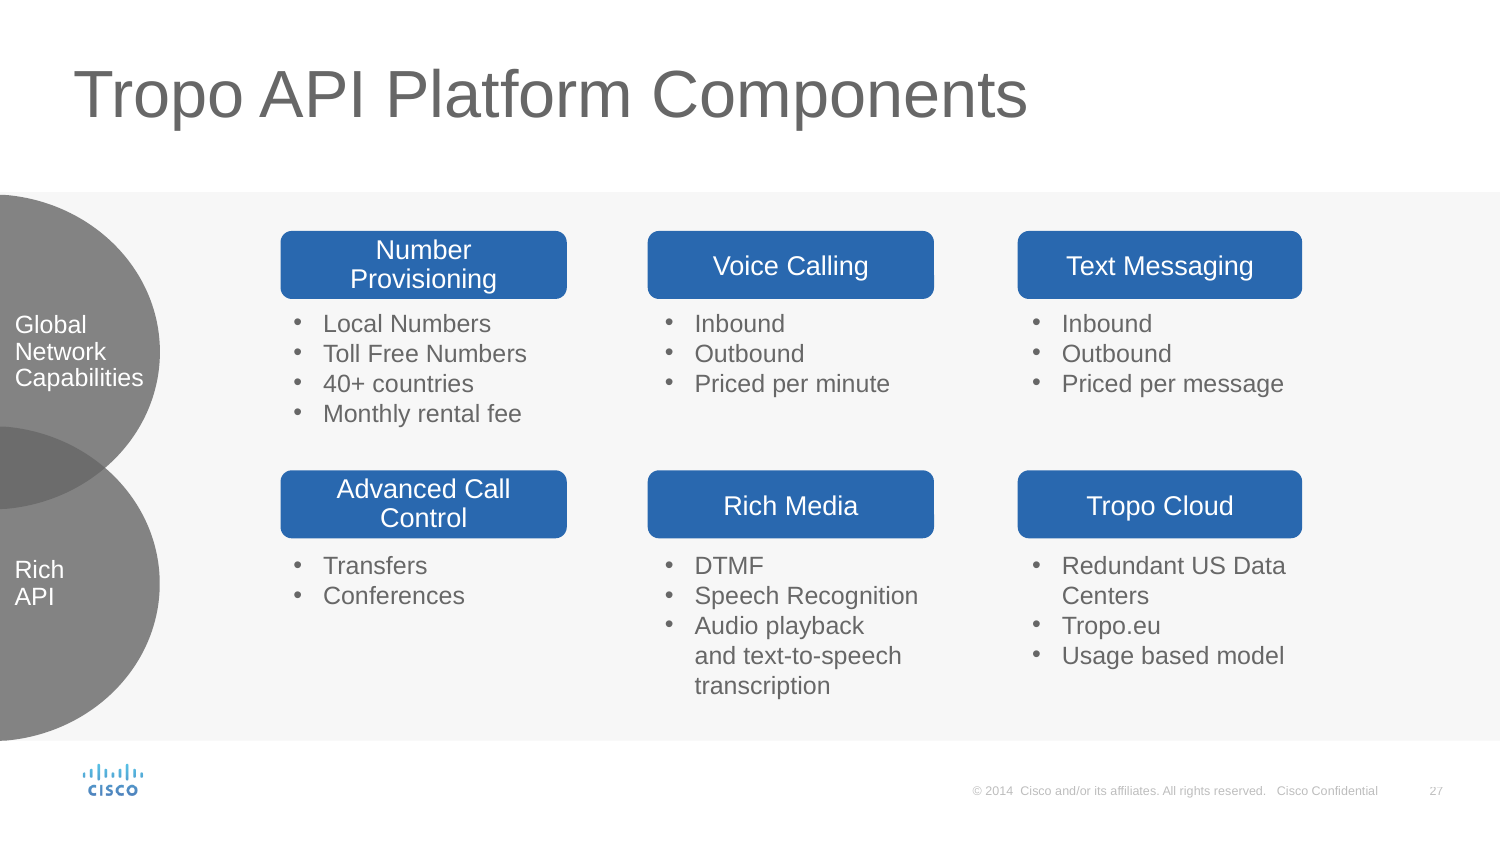

# Tropo API Platform Components

Global Network
Capabilities
Rich
API
Number Provisioning
Local Numbers
Toll Free Numbers
40+ countries
Monthly rental fee

Voice Calling
Inbound
Outbound
Priced per minute

Text Messaging
Inbound
Outbound
Priced per message

Advanced Call Control
Transfers
Conferences

Rich Media
DTMF
Speech Recognition
Audio playback
and text-to-speech transcription

Tropo Cloud
Redundant US Data Centers
Tropo.eu
Usage based model